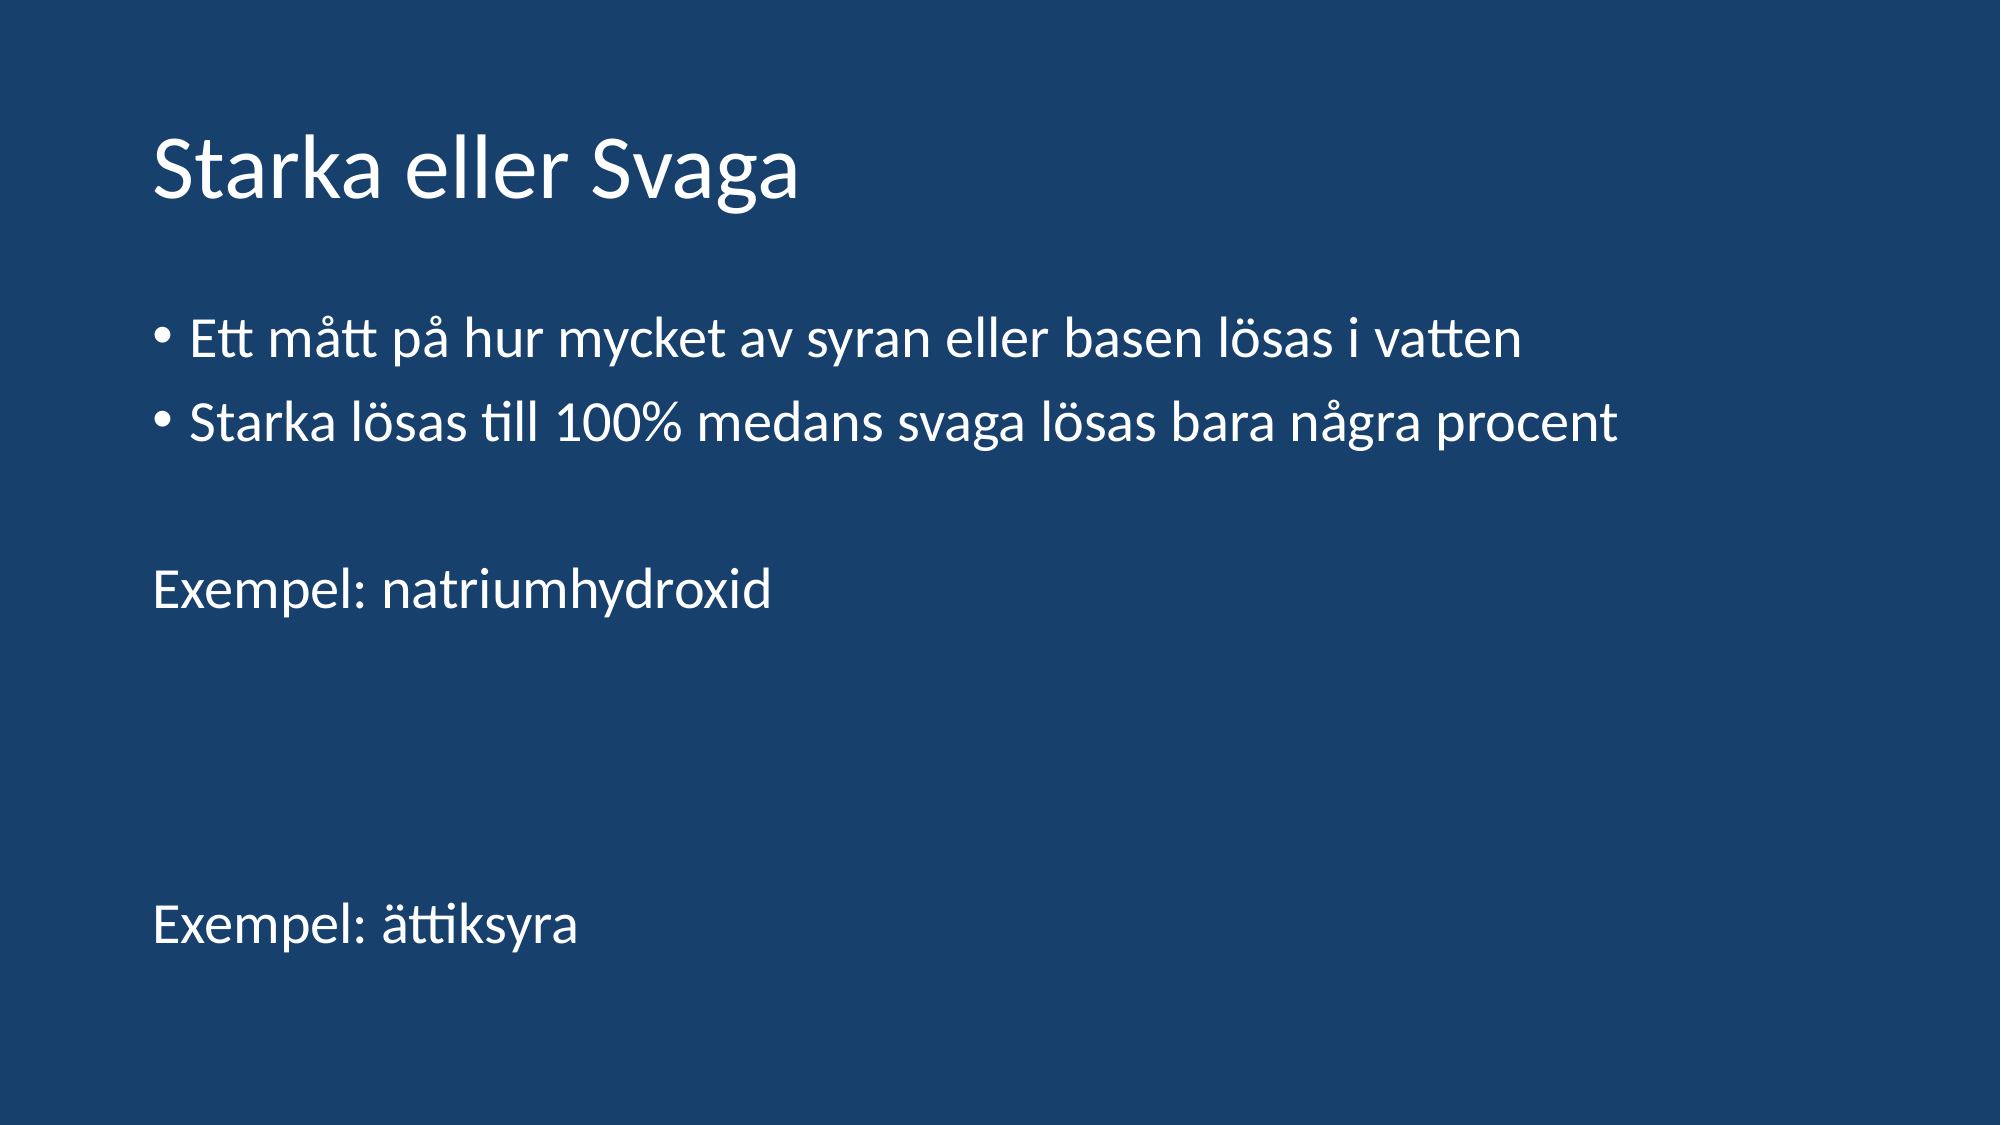

# Starka eller Svaga
Ett mått på hur mycket av syran eller basen lösas i vatten
Starka lösas till 100% medans svaga lösas bara några procent

Exempel: natriumhydroxid

Exempel: ättiksyra